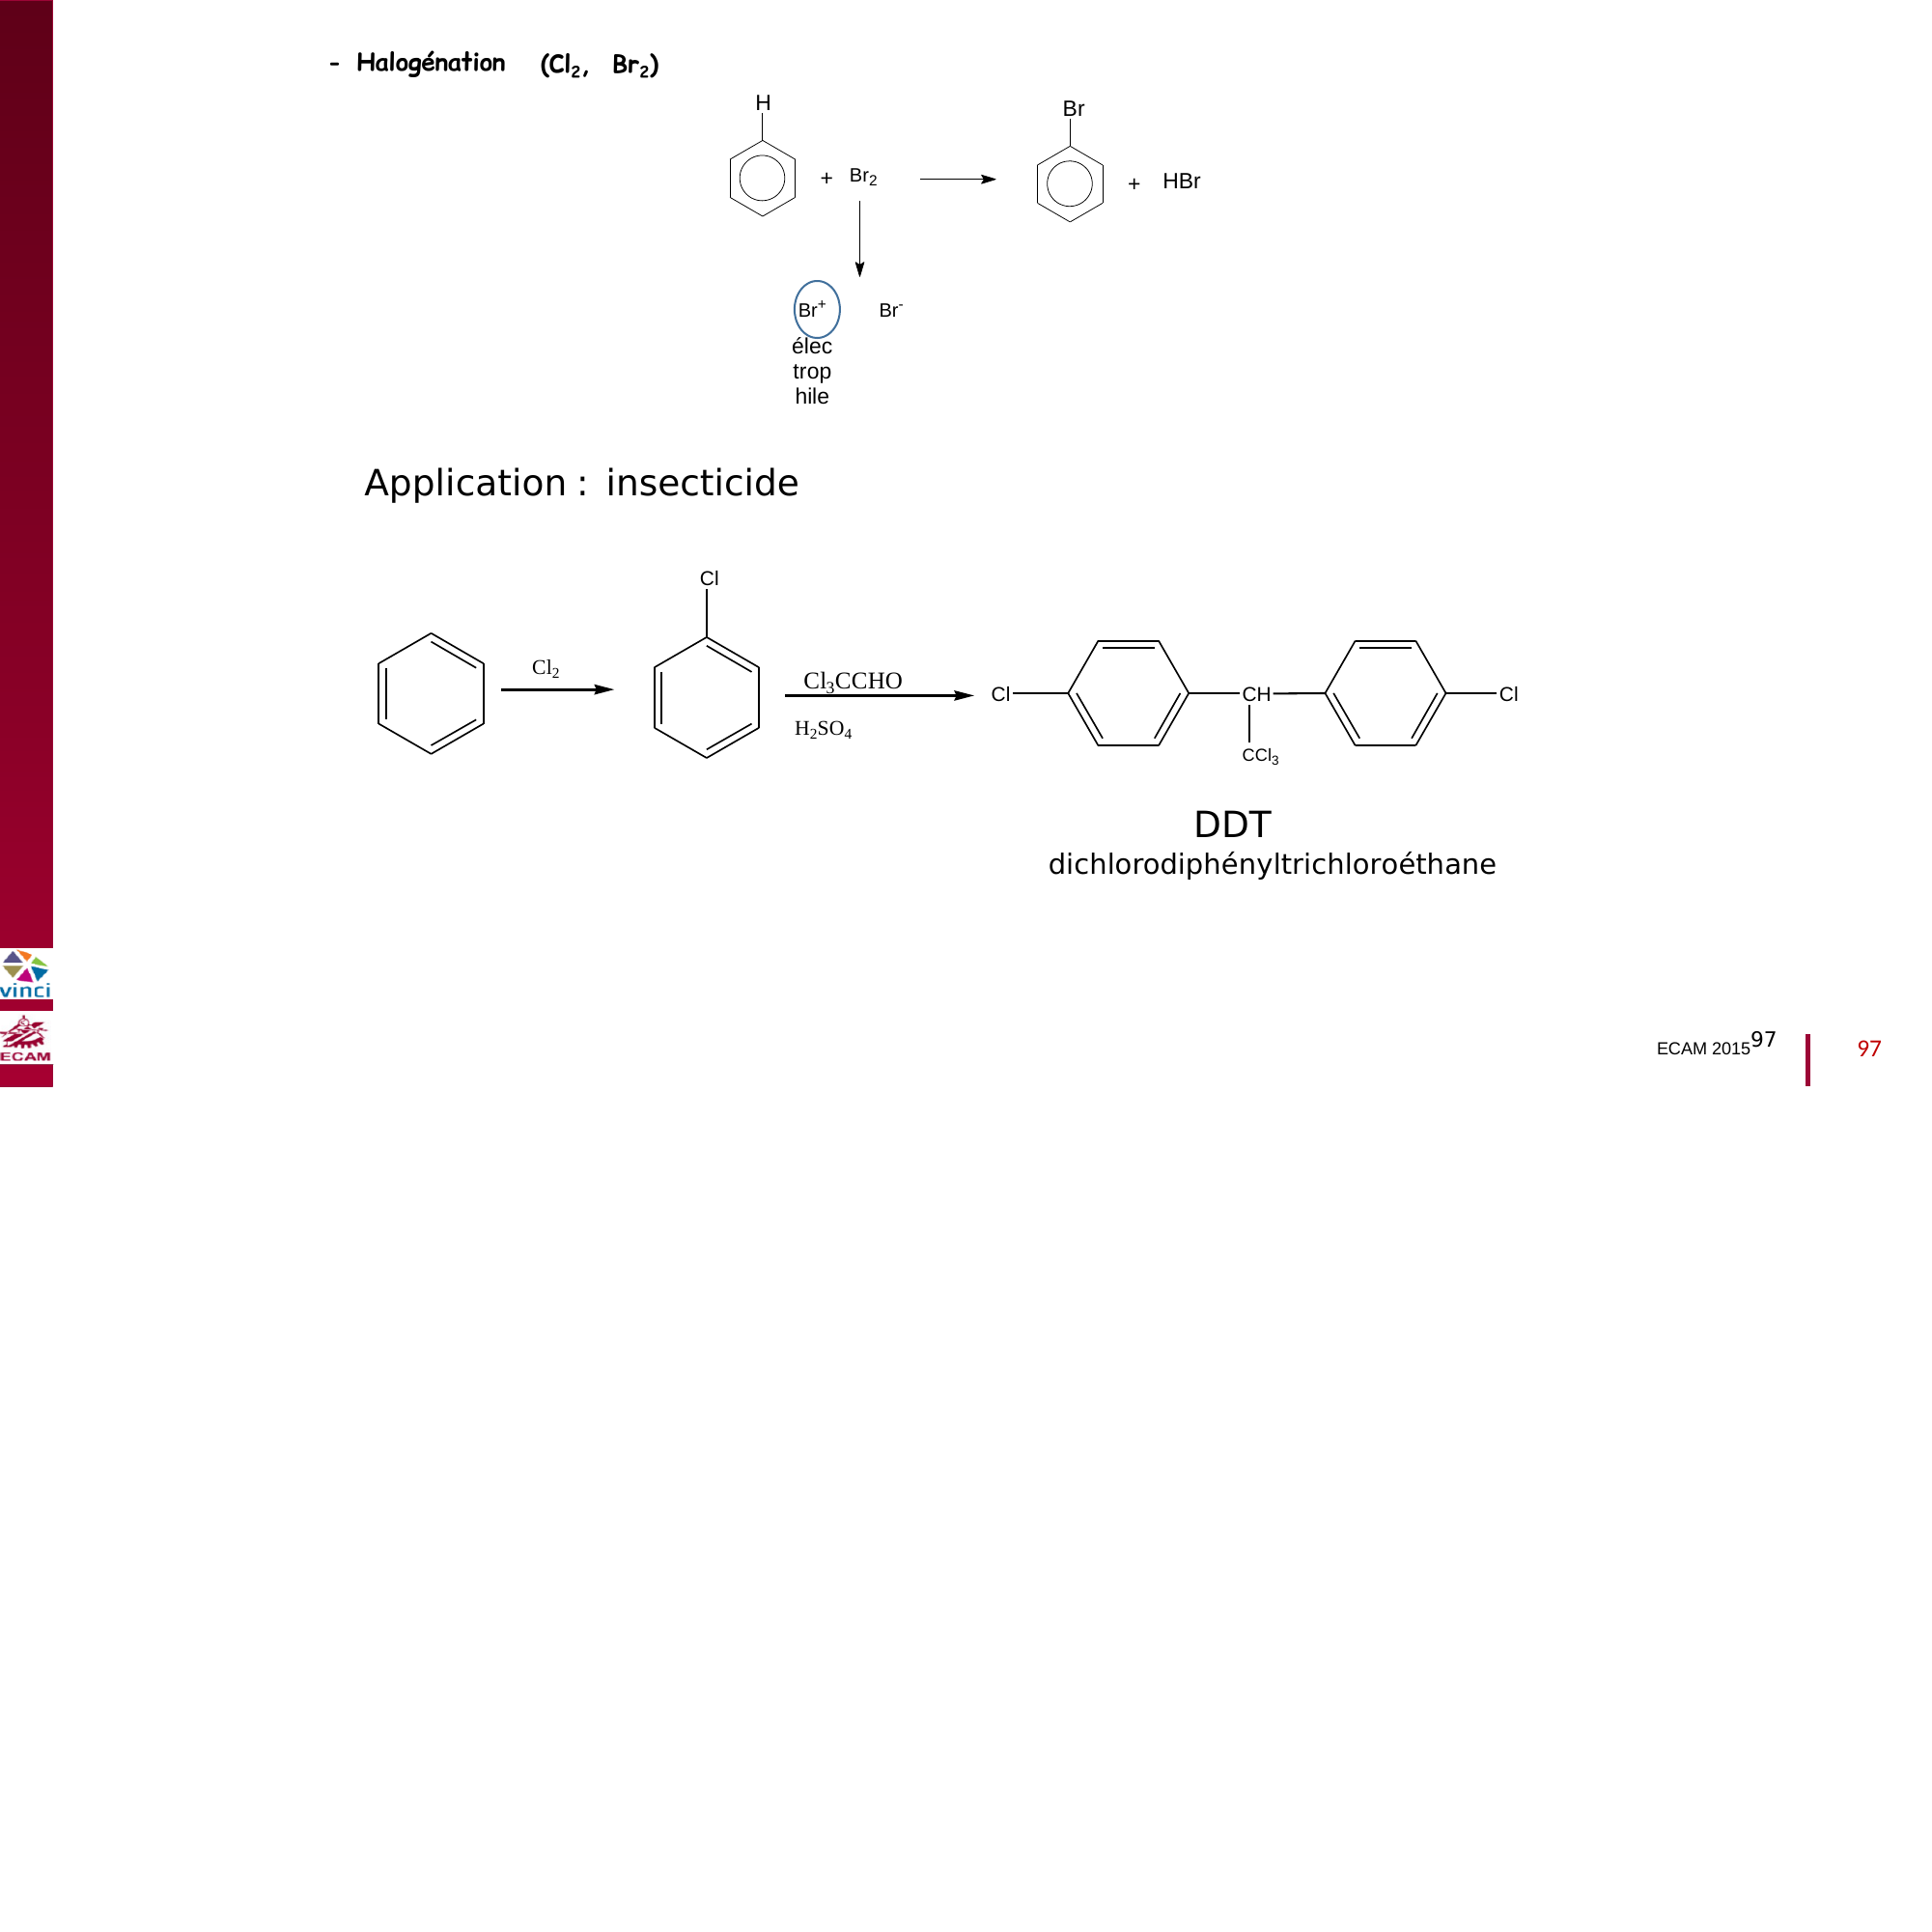

-
Halogénation
(Cl2,
Br2)
H
Br

Br2

+
HBr
+

B2040-Chimie du vivant et environnement

Br+
électrophile
Br-
Application
:
insecticide
Cl

Cl2

Cl CCHO

3
Cl
CH
Cl

H2SO4

CCl3

DDT
dichlorodiphényltrichloroéthane

ECAM 201597

97